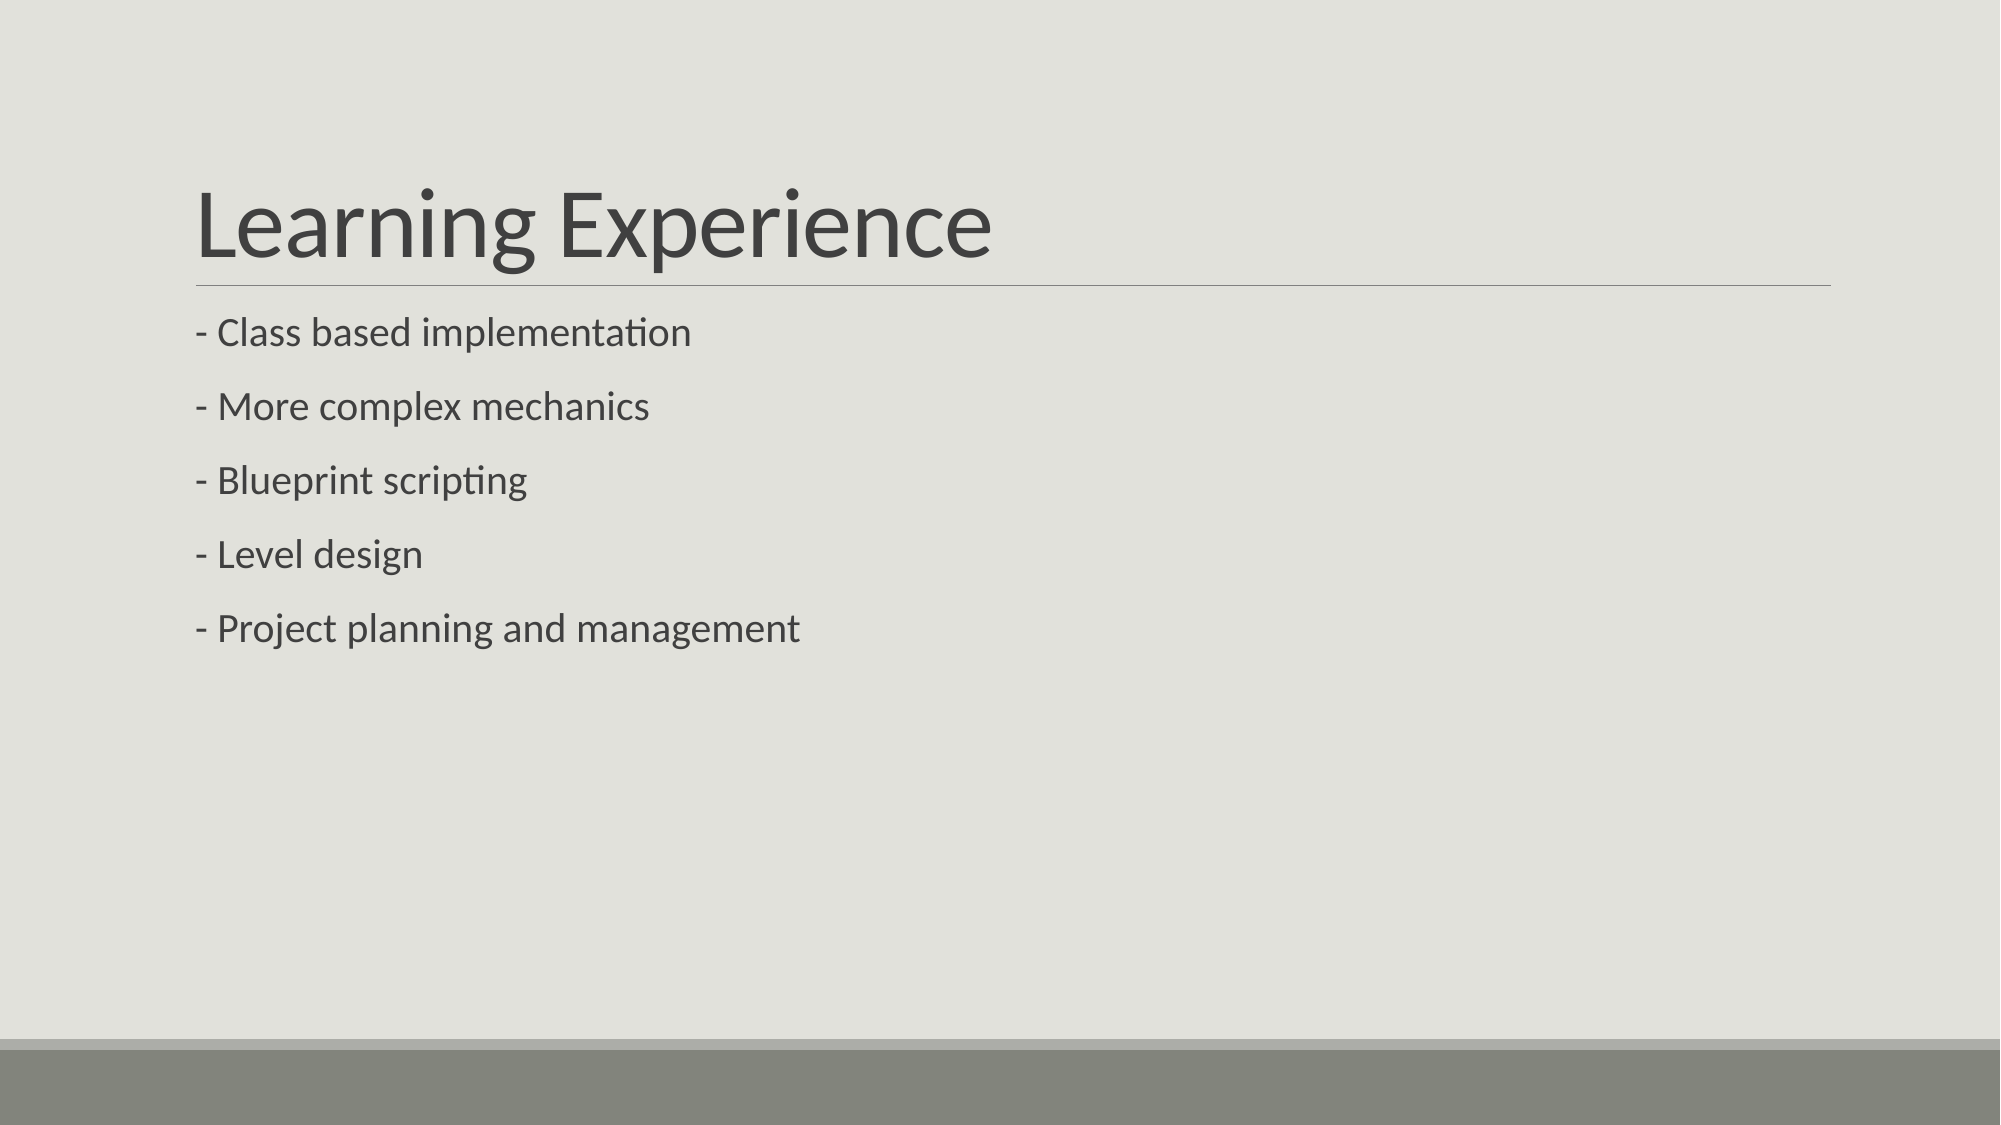

# Learning Experience
- Class based implementation
- More complex mechanics
- Blueprint scripting
- Level design
- Project planning and management